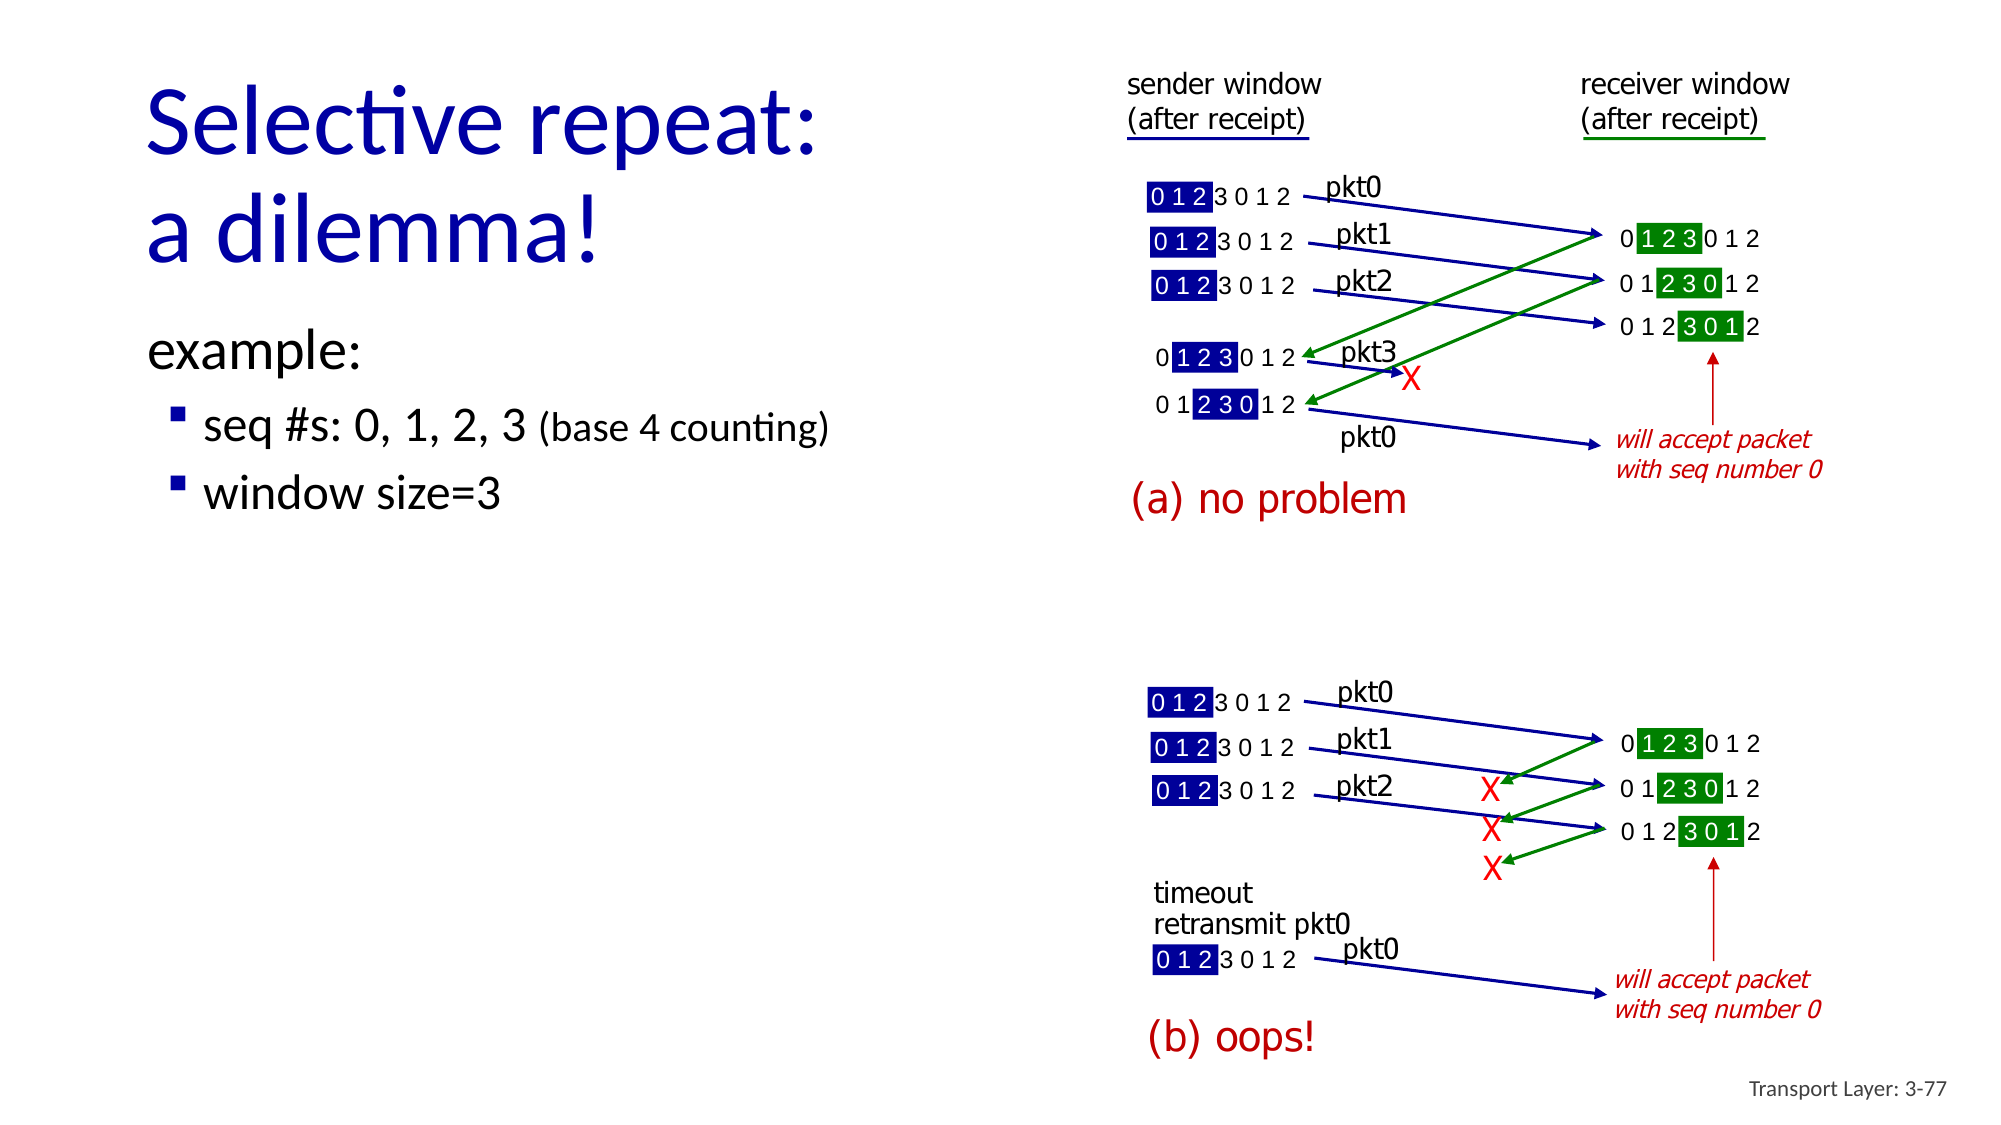

receiver window
(after receipt)
sender window
(after receipt)

pkt0
0 1 2 3 0 1 2

pkt1
0 1 2 3 0 1 2
0 1 2 3 0 1 2

pkt2
0 1 2 3 0 1 2
0 1 2 3 0 1 2

0 1 2 3 0 1 2

pkt3
0 1 2 3 0 1 2

X

0 1 2 3 0 1 2

pkt0
will accept packet
with seq number 0
# Selective repeat: a dilemma!
example:
seq #s: 0, 1, 2, 3 (base 4 counting)
window size=3
(a) no problem
pkt0
0 1 2 3 0 1 2

pkt1
0 1 2 3 0 1 2
0 1 2 3 0 1 2

pkt2
X
0 1 2 3 0 1 2
0 1 2 3 0 1 2

X
0 1 2 3 0 1 2

X

timeout
retransmit pkt0
pkt0
0 1 2 3 0 1 2

will accept packet
with seq number 0

(b) oops!
Transport Layer: 3-77